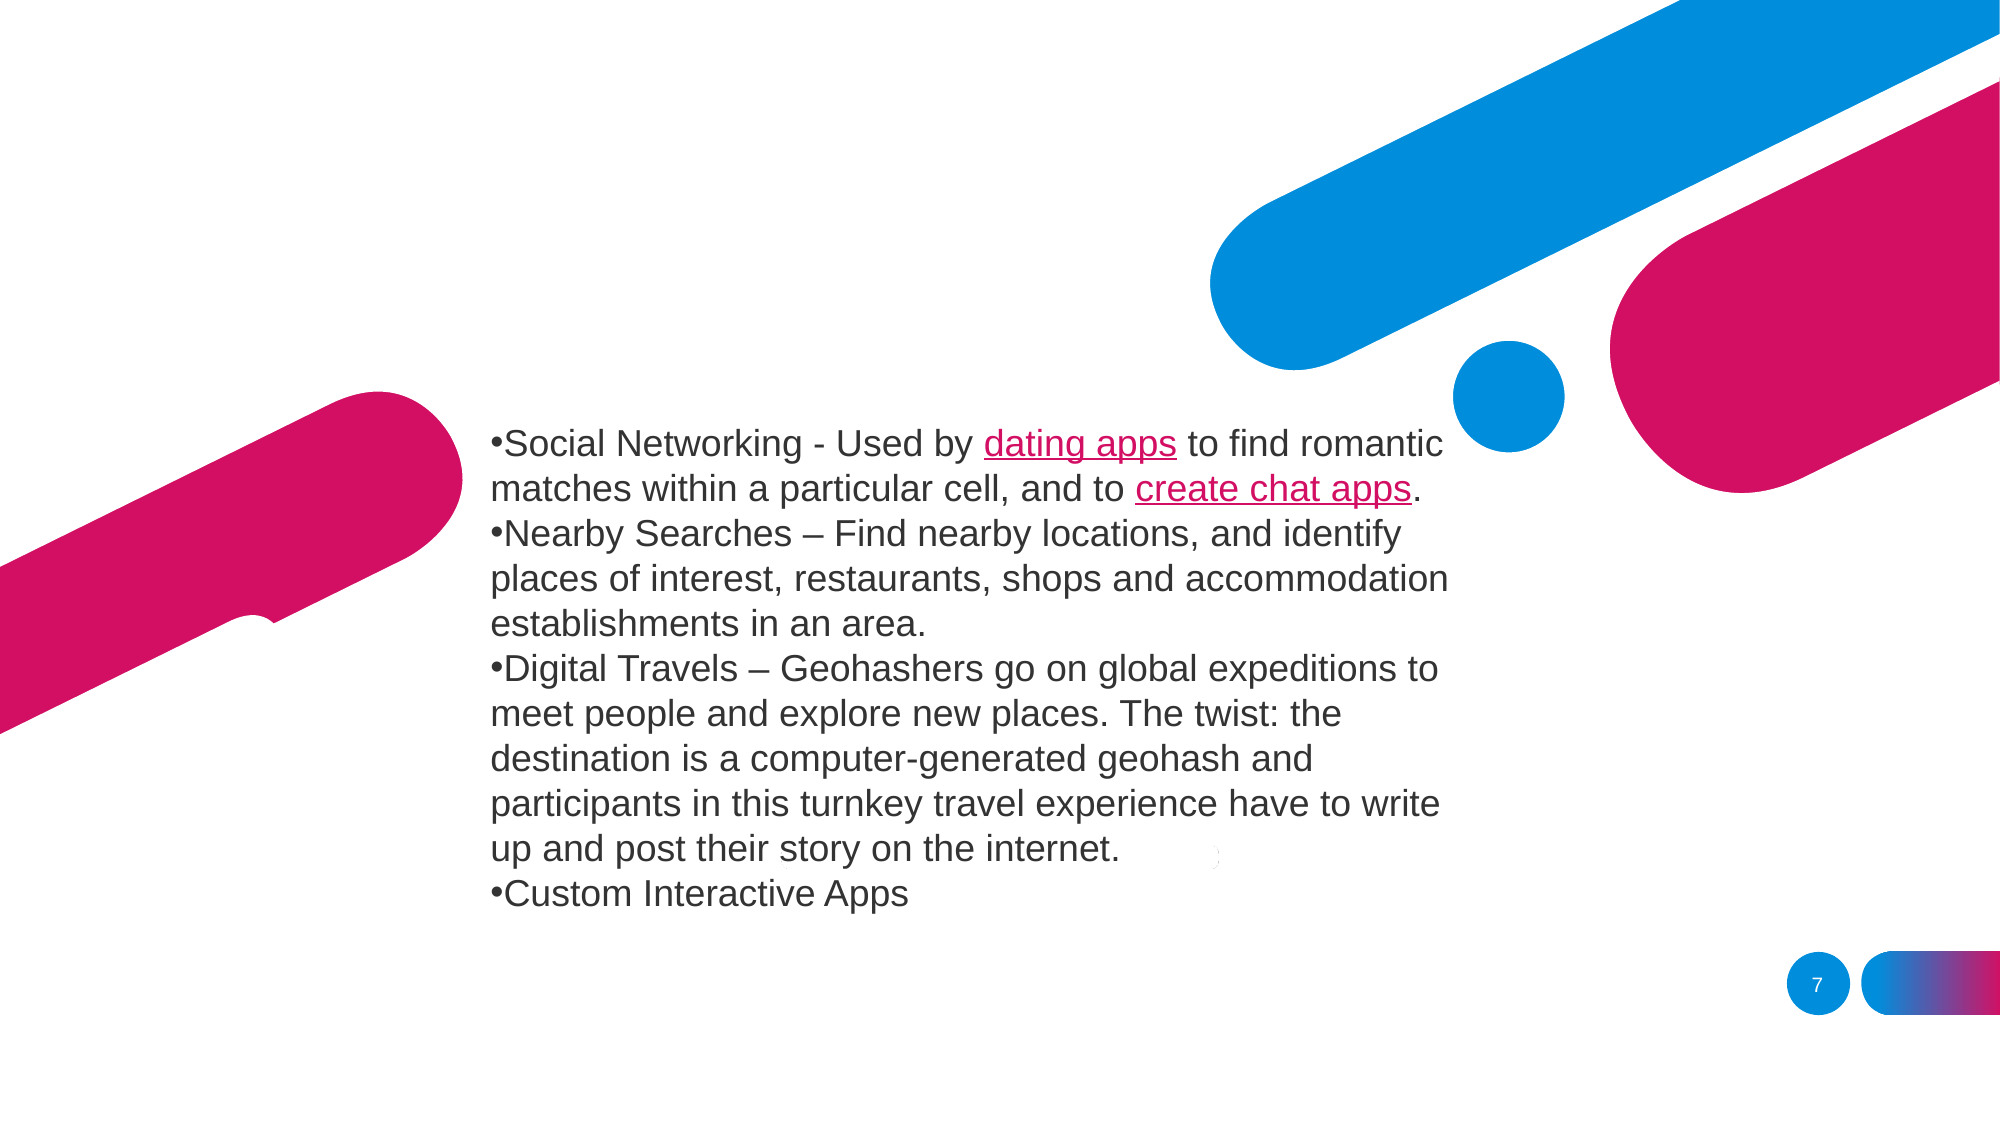

Applications
Social Networking - Used by dating apps to find romantic matches within a particular cell, and to create chat apps.
Nearby Searches – Find nearby locations, and identify places of interest, restaurants, shops and accommodation establishments in an area.
Digital Travels – Geohashers go on global expeditions to meet people and explore new places. The twist: the destination is a computer-generated geohash and participants in this turnkey travel experience have to write up and post their story on the internet.
Custom Interactive Apps
# BIG IMAGE
7